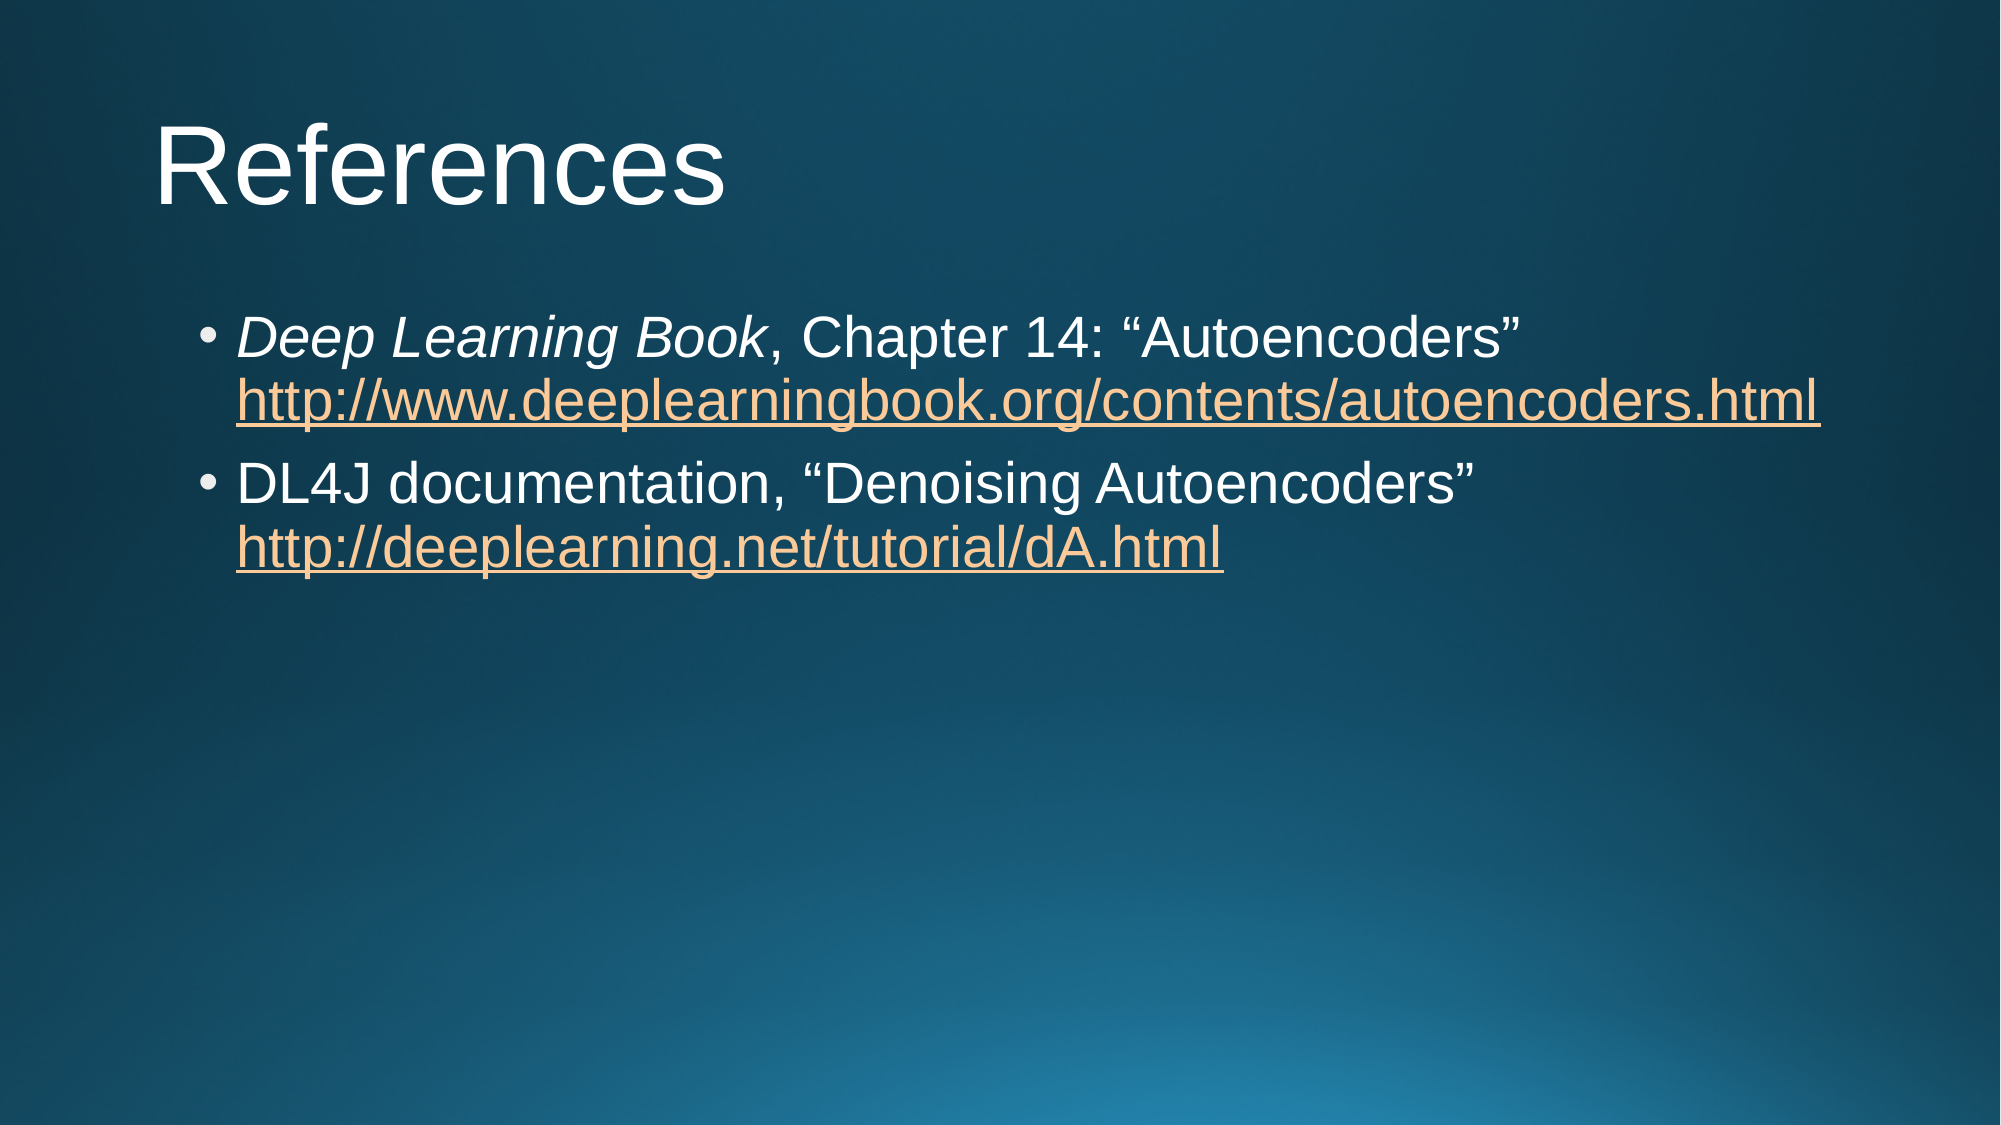

# References
Deep Learning Book, Chapter 14: “Autoencoders” http://www.deeplearningbook.org/contents/autoencoders.html
DL4J documentation, “Denoising Autoencoders” http://deeplearning.net/tutorial/dA.html